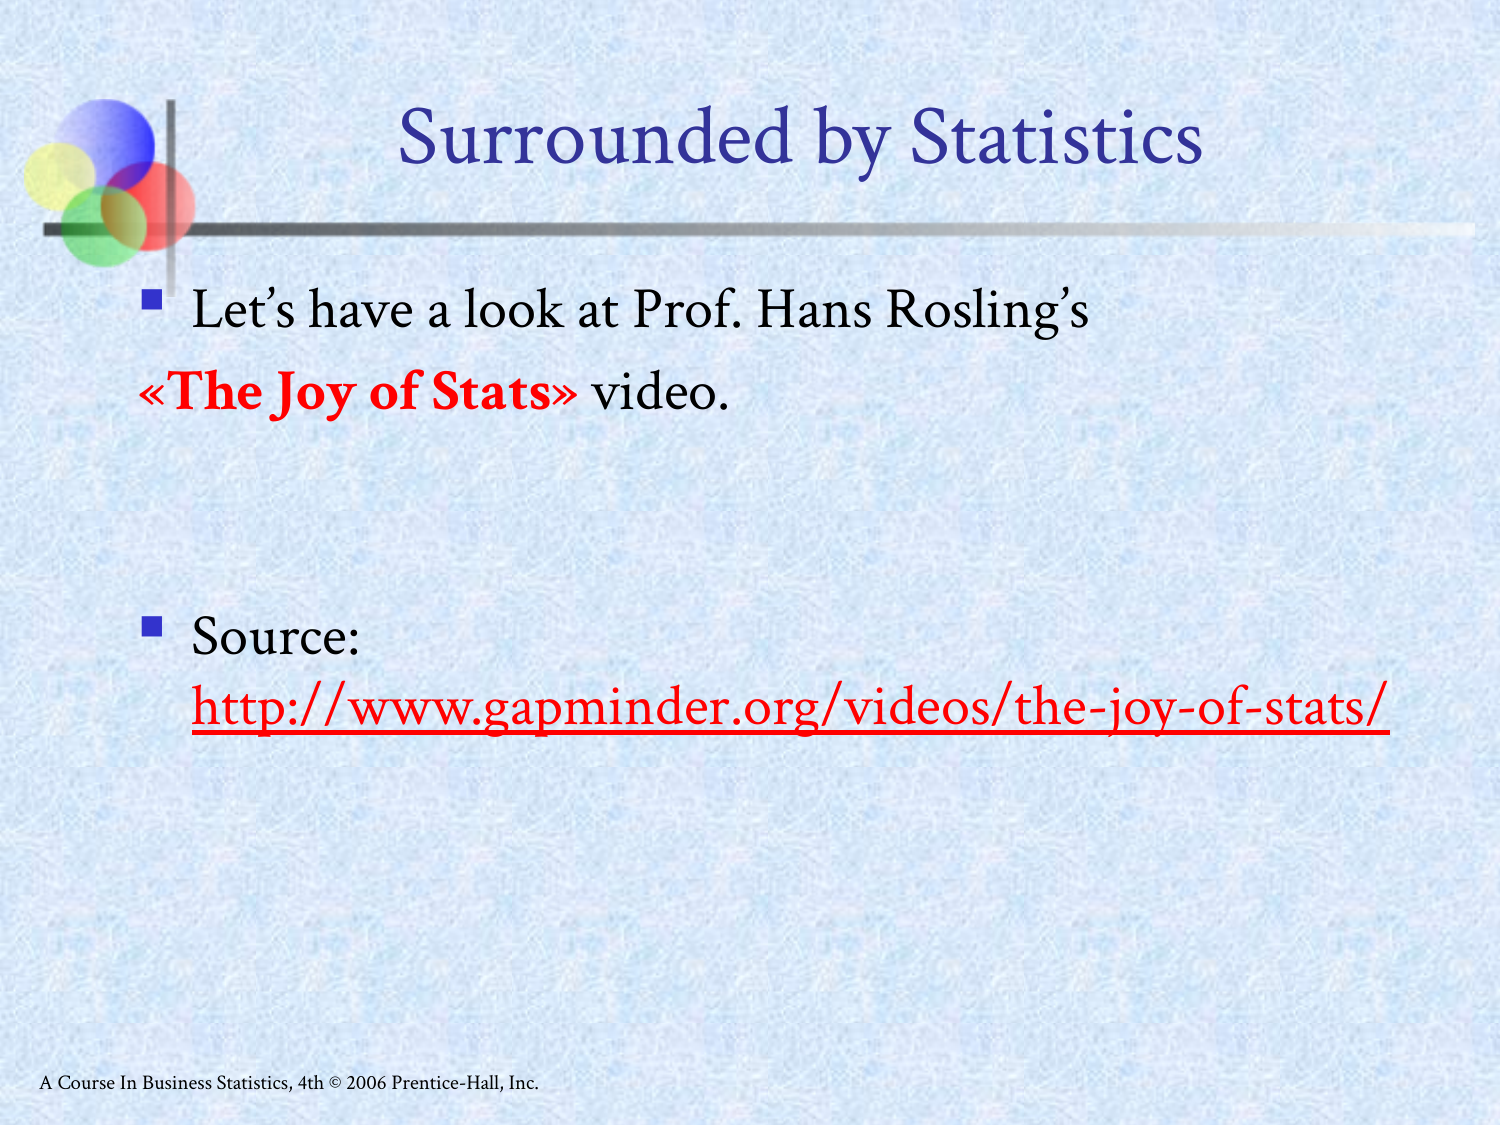

# Surrounded by Statistics
Let’s have a look at Prof. Hans Rosling’s
«The Joy of Stats» video.

Source: http://www.gapminder.org/videos/the-joy-of-stats/
A Course In Business Statistics, 4th © 2006 Prentice-Hall, Inc.